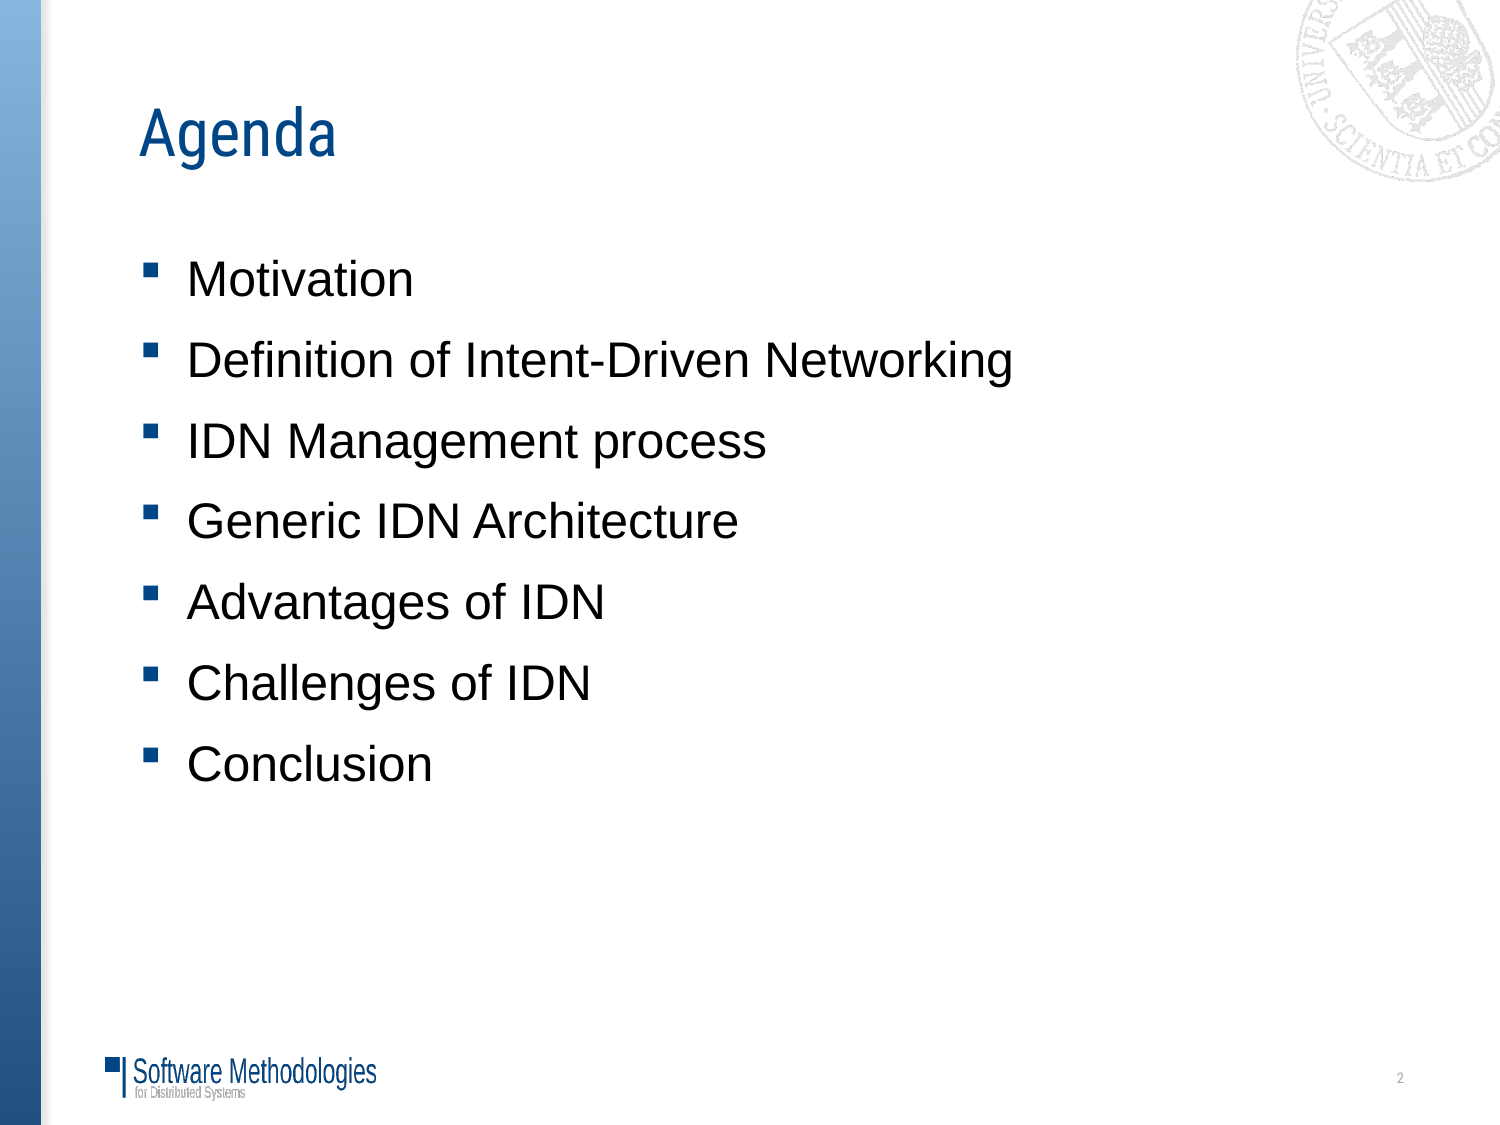

# Agenda
Motivation
Definition of Intent-Driven Networking
IDN Management process
Generic IDN Architecture
Advantages of IDN
Challenges of IDN
Conclusion
2